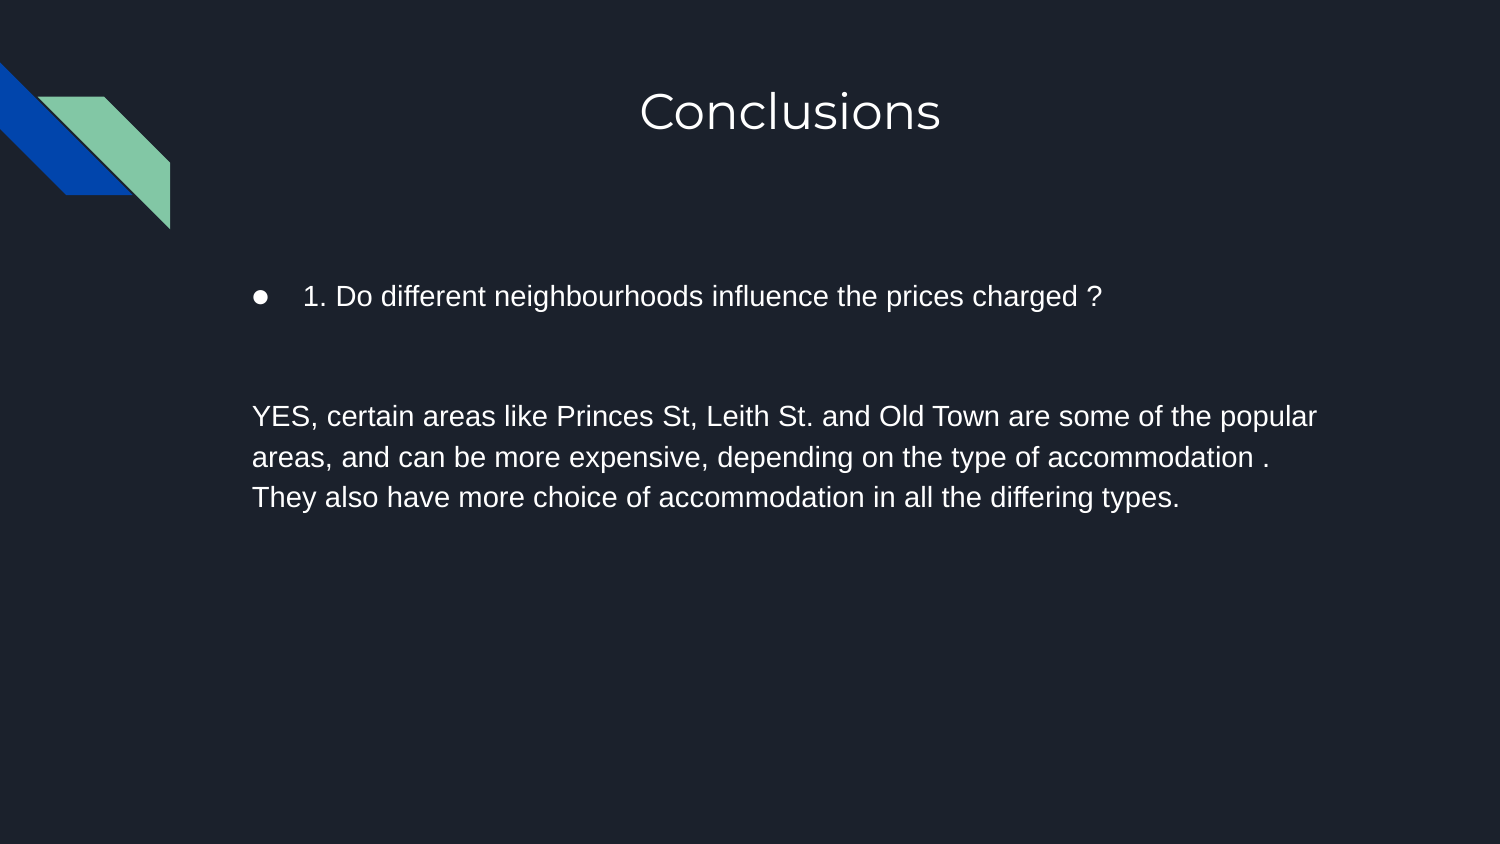

# Conclusions
1. Do different neighbourhoods influence the prices charged ?

YES, certain areas like Princes St, Leith St. and Old Town are some of the popular areas, and can be more expensive, depending on the type of accommodation .
They also have more choice of accommodation in all the differing types.